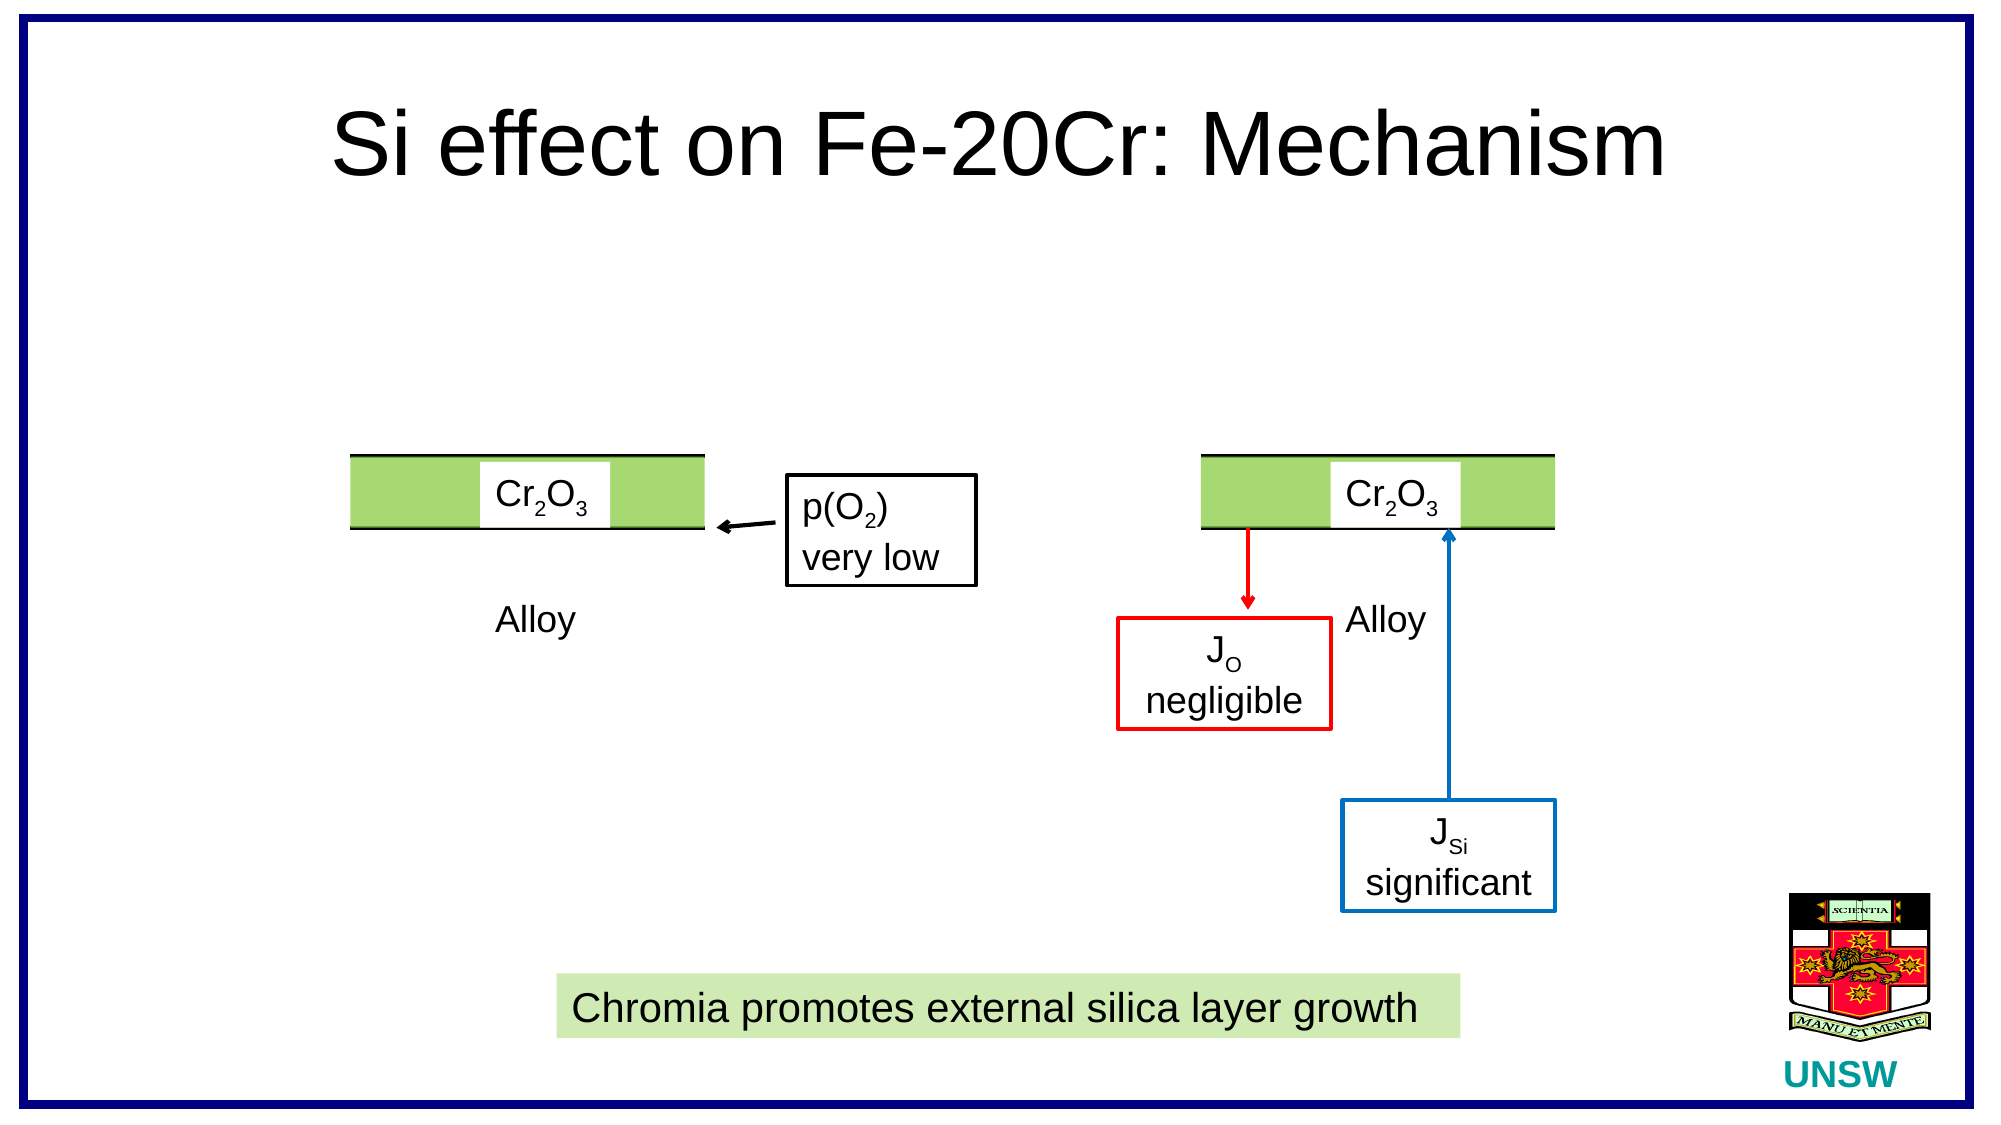

# Si effect on Fe-20Cr: Mechanism

Cr2O3
Alloy
p(O2) very low

Cr2O3
Alloy
JO negligible
JSi significant
Chromia promotes external silica layer growth